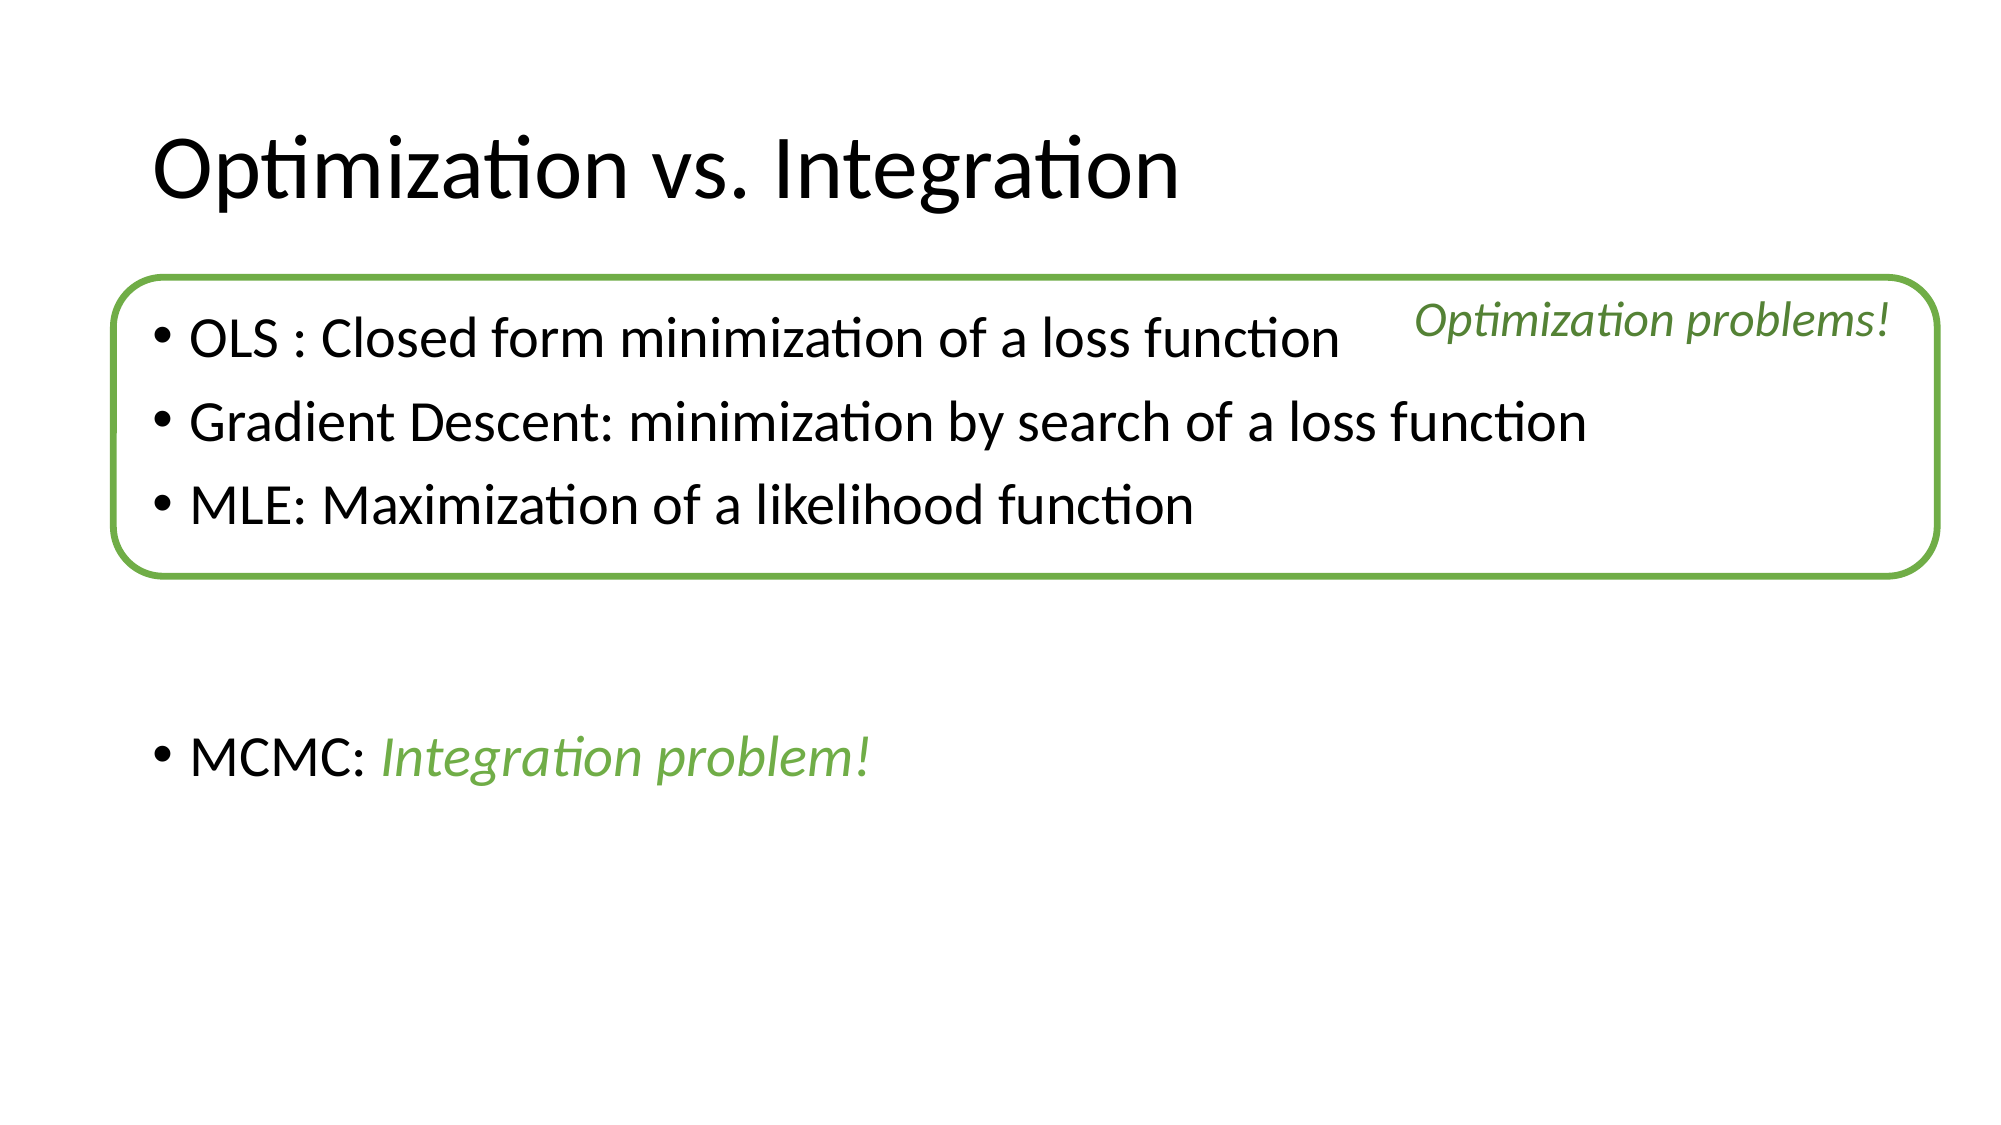

# Optimization vs. Integration

Optimization problems!
OLS : Closed form minimization of a loss function
Gradient Descent: minimization by search of a loss function
MLE: Maximization of a likelihood function

MCMC: Integration problem!